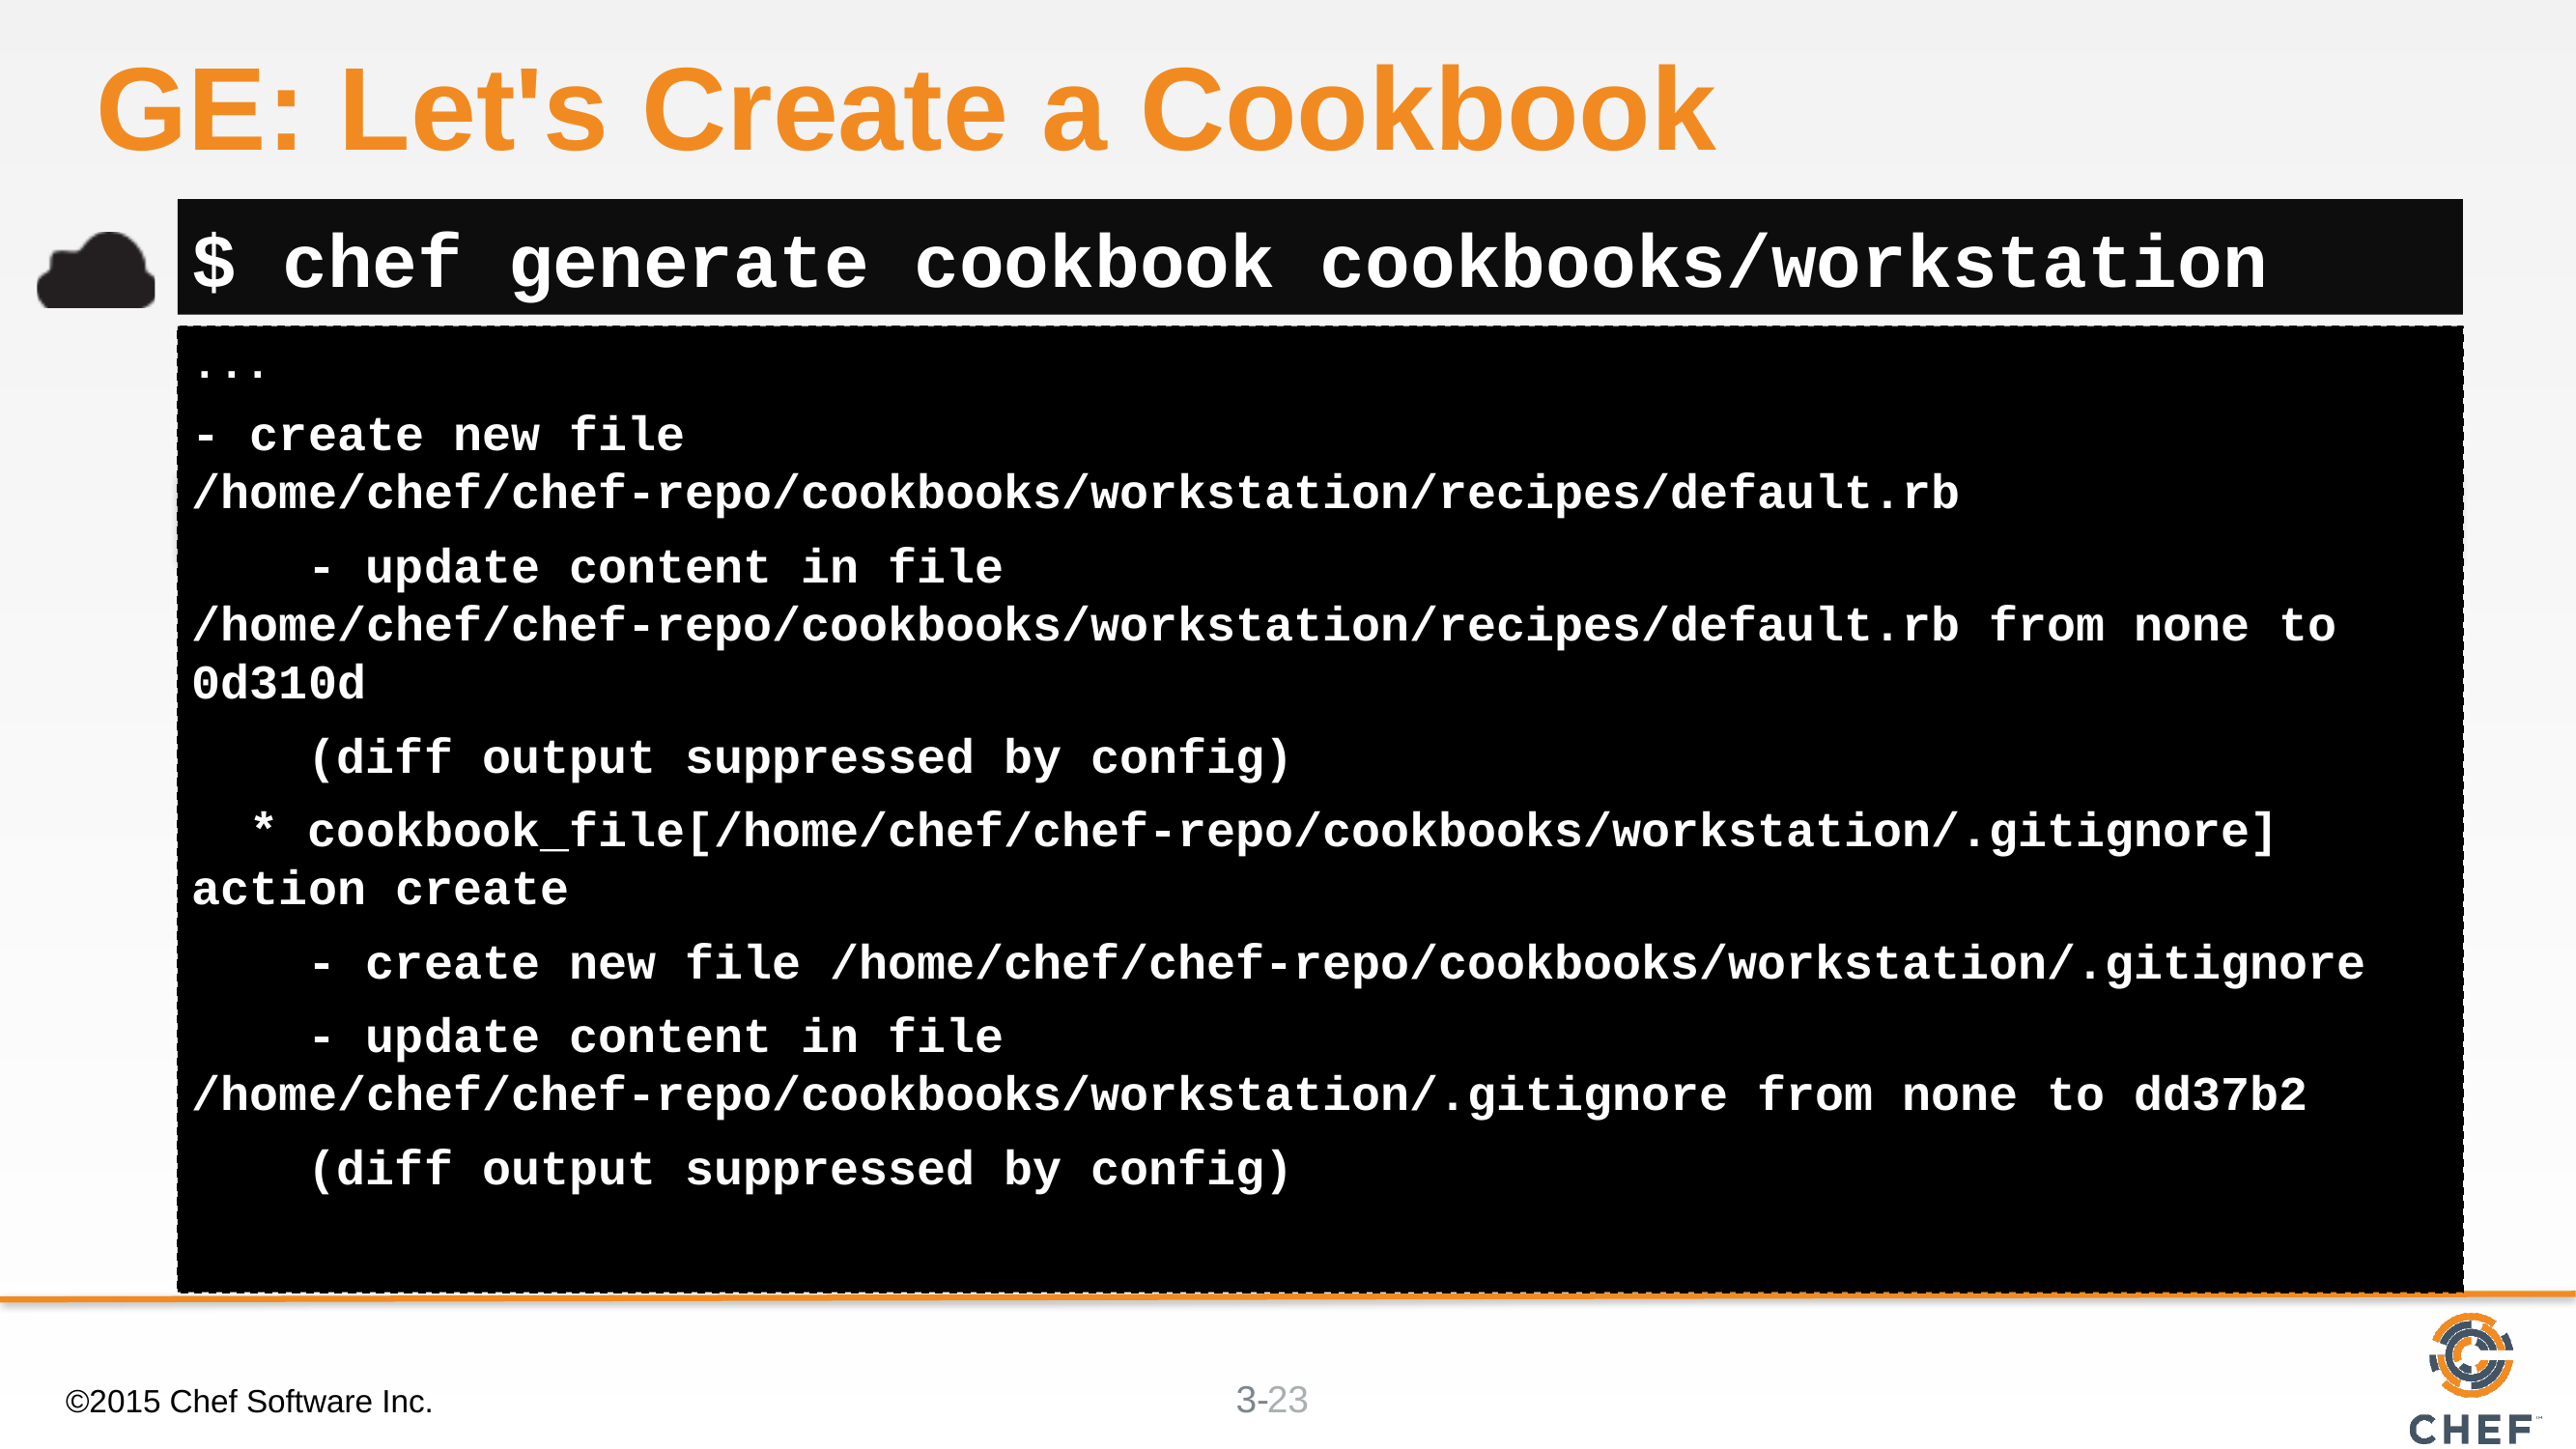

# GE: Let's Create a Cookbook
$ chef generate cookbook cookbooks/workstation
...
- create new file /home/chef/chef-repo/cookbooks/workstation/recipes/default.rb
    - update content in file /home/chef/chef-repo/cookbooks/workstation/recipes/default.rb from none to 0d310d
    (diff output suppressed by config)
  * cookbook_file[/home/chef/chef-repo/cookbooks/workstation/.gitignore] action create
    - create new file /home/chef/chef-repo/cookbooks/workstation/.gitignore
    - update content in file /home/chef/chef-repo/cookbooks/workstation/.gitignore from none to dd37b2
    (diff output suppressed by config)
©2015 Chef Software Inc.
23